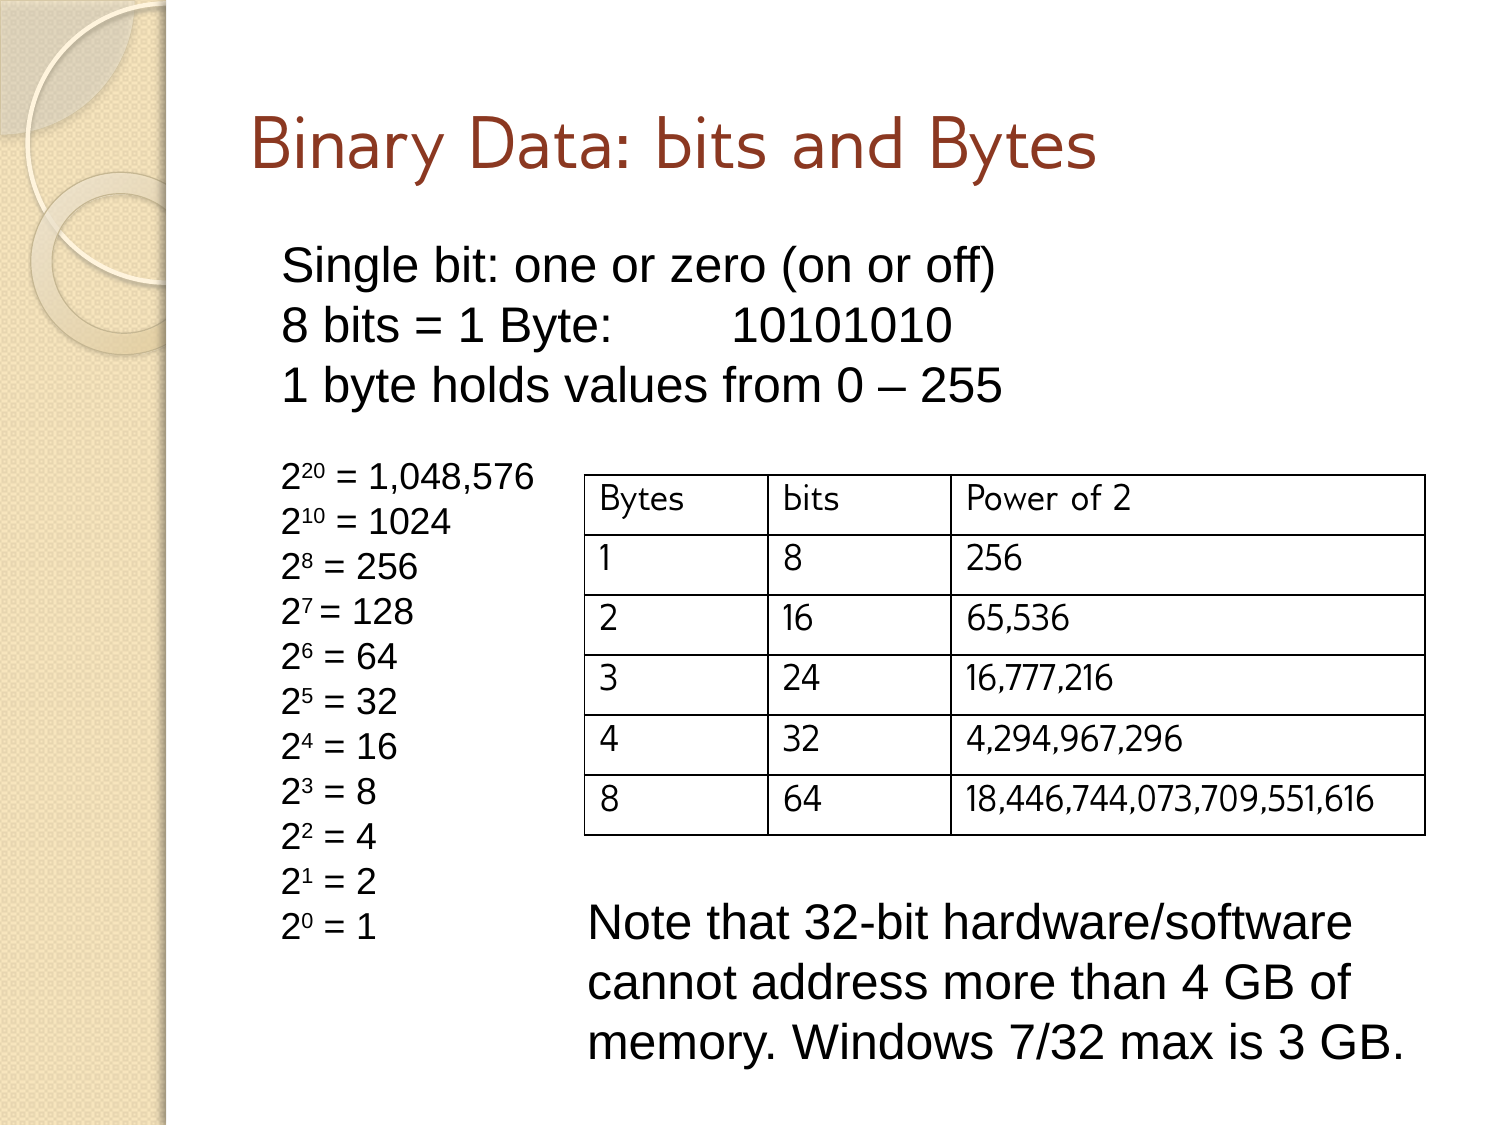

# Binary Data: bits and Bytes
Single bit: one or zero (on or off)
8 bits = 1 Byte:	10101010
1 byte holds values from 0 – 255
220 = 1,048,576
210 = 1024
28 = 256
27 = 128
26 = 64
25 = 32
24 = 16
23 = 8
22 = 4
21 = 2
20 = 1
| Bytes | bits | Power of 2 |
| --- | --- | --- |
| 1 | 8 | 256 |
| 2 | 16 | 65,536 |
| 3 | 24 | 16,777,216 |
| 4 | 32 | 4,294,967,296 |
| 8 | 64 | 18,446,744,073,709,551,616 |
Note that 32-bit hardware/software cannot address more than 4 GB of memory. Windows 7/32 max is 3 GB.